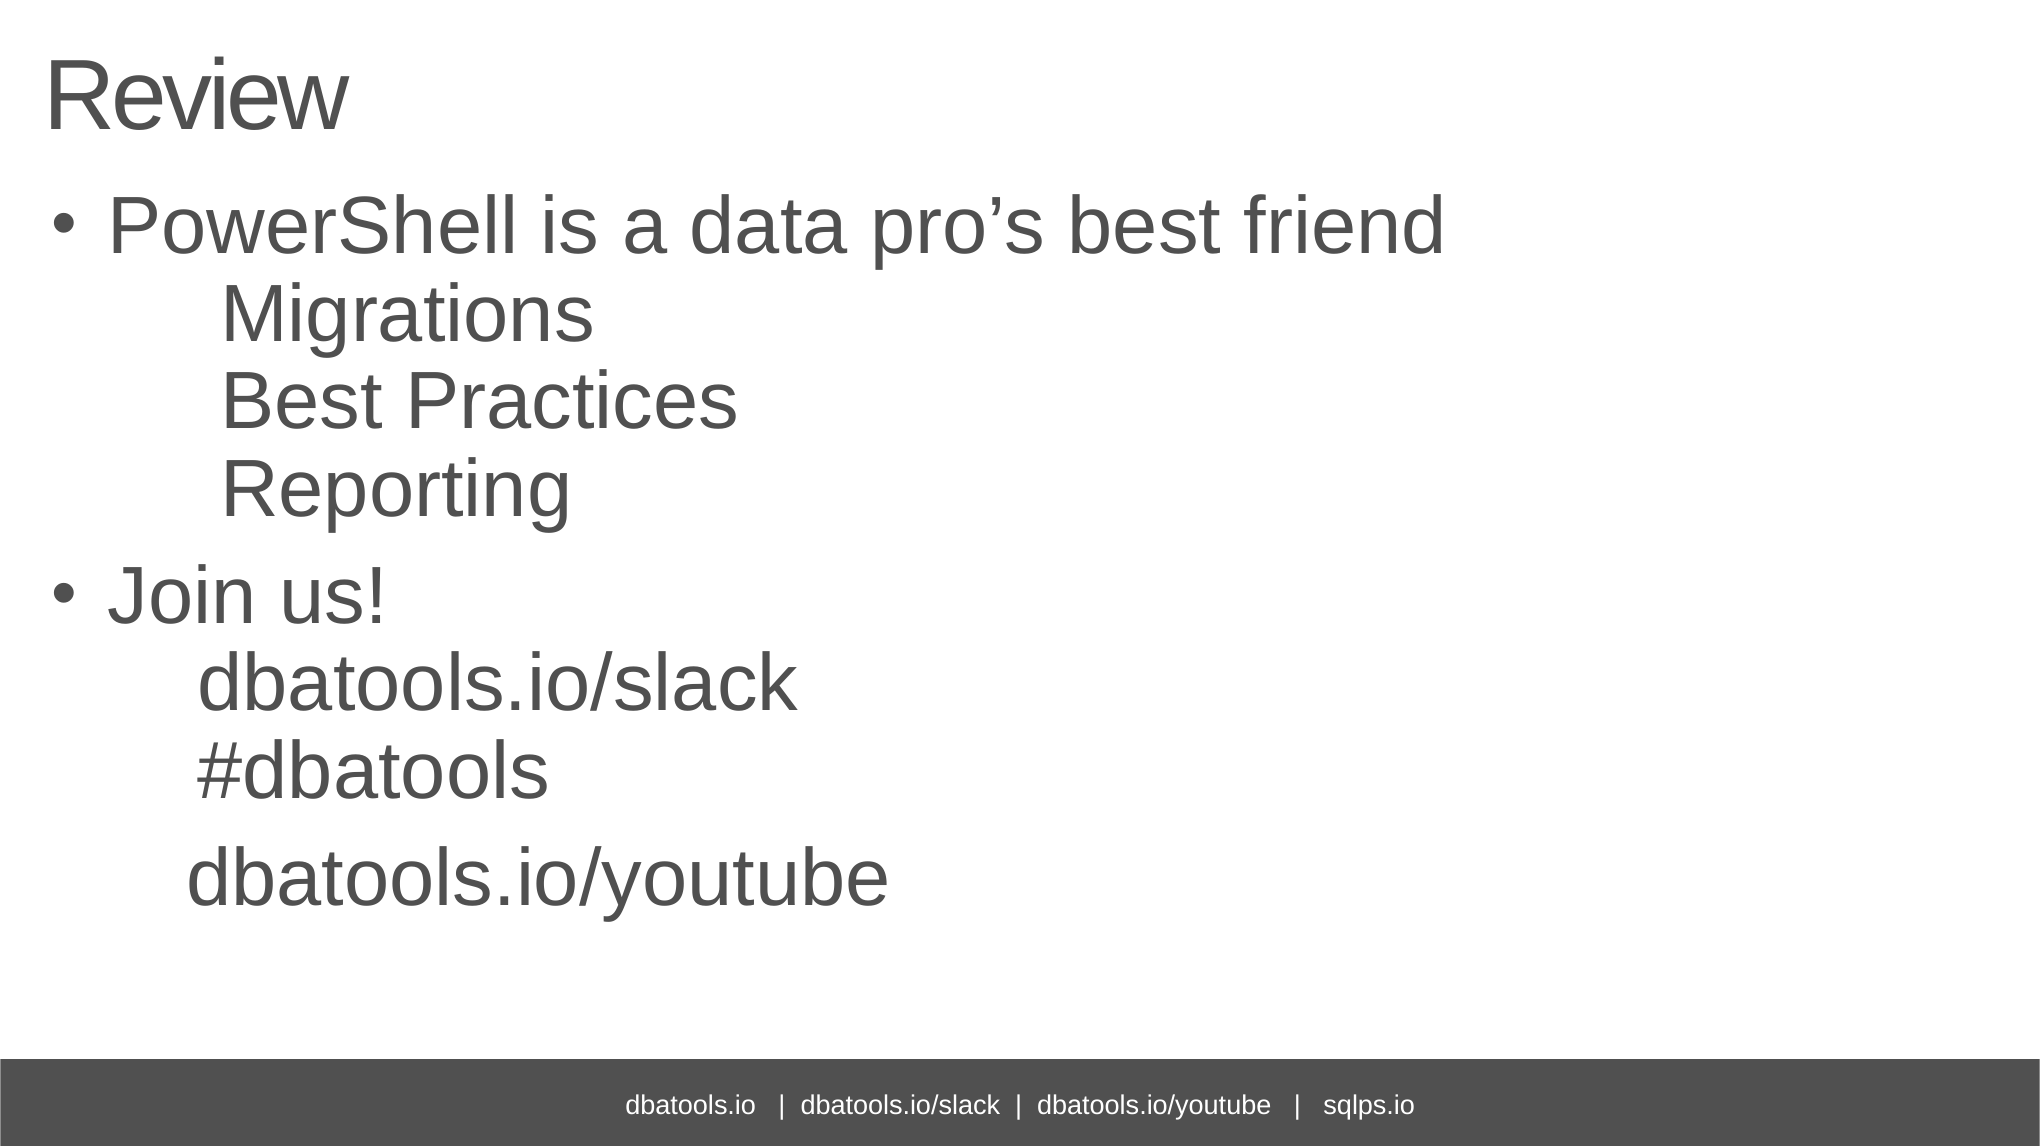

# Review
PowerShell is a data pro’s best friend
     Migrations
     Best Practices
     Reporting
Join us!
    dbatools.io/slack
    #dbatools
      dbatools.io/youtube

dbatools.io   |  dbatools.io/slack  |  dbatools.io/youtube   |   sqlps.io